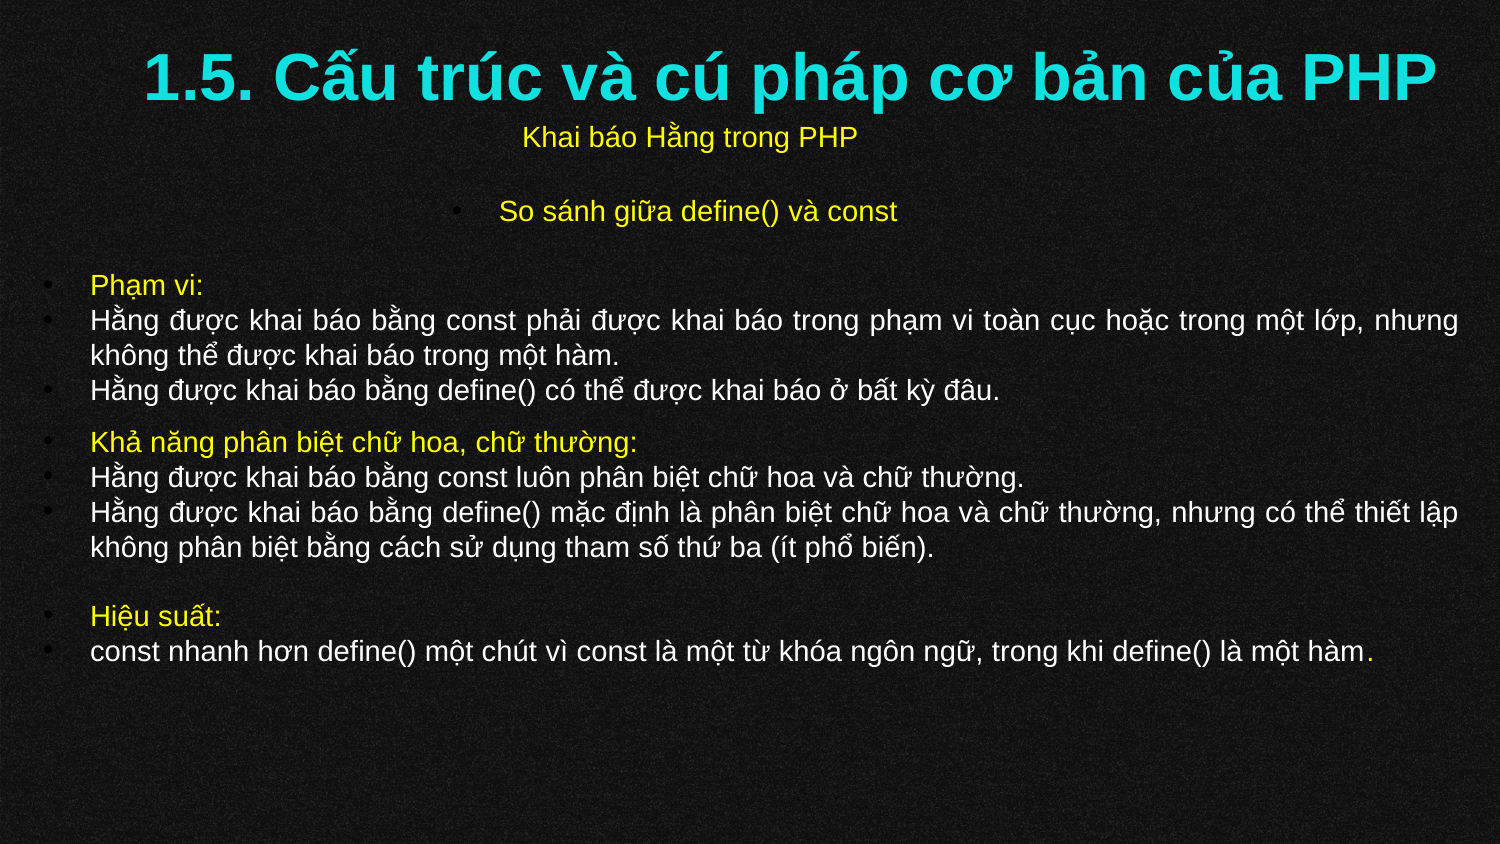

# 1.5. Cấu trúc và cú pháp cơ bản của PHP
Khai báo Hằng trong PHP
So sánh giữa define() và const
Phạm vi:
Hằng được khai báo bằng const phải được khai báo trong phạm vi toàn cục hoặc trong một lớp, nhưng không thể được khai báo trong một hàm.
Hằng được khai báo bằng define() có thể được khai báo ở bất kỳ đâu.
Khả năng phân biệt chữ hoa, chữ thường:
Hằng được khai báo bằng const luôn phân biệt chữ hoa và chữ thường.
Hằng được khai báo bằng define() mặc định là phân biệt chữ hoa và chữ thường, nhưng có thể thiết lập không phân biệt bằng cách sử dụng tham số thứ ba (ít phổ biến).
Hiệu suất:
const nhanh hơn define() một chút vì const là một từ khóa ngôn ngữ, trong khi define() là một hàm.